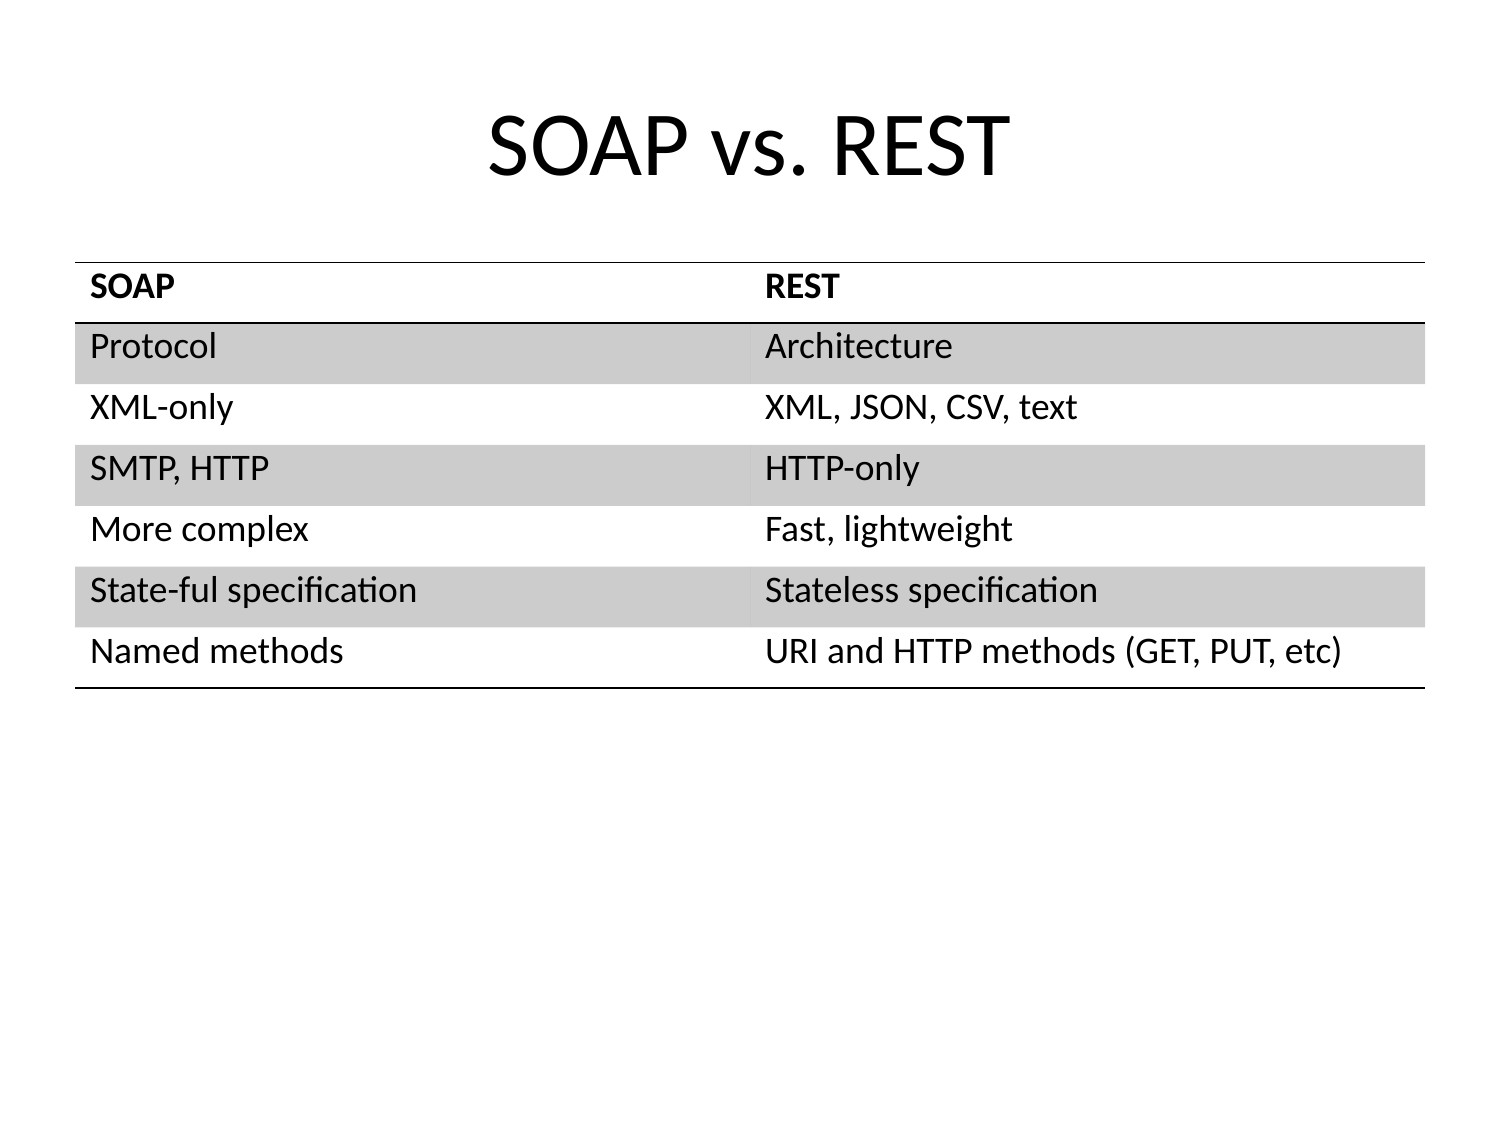

# SOAP vs. REST
| SOAP | REST |
| --- | --- |
| Protocol | Architecture |
| XML-only | XML, JSON, CSV, text |
| SMTP, HTTP | HTTP-only |
| More complex | Fast, lightweight |
| State-ful specification | Stateless specification |
| Named methods | URI and HTTP methods (GET, PUT, etc) |